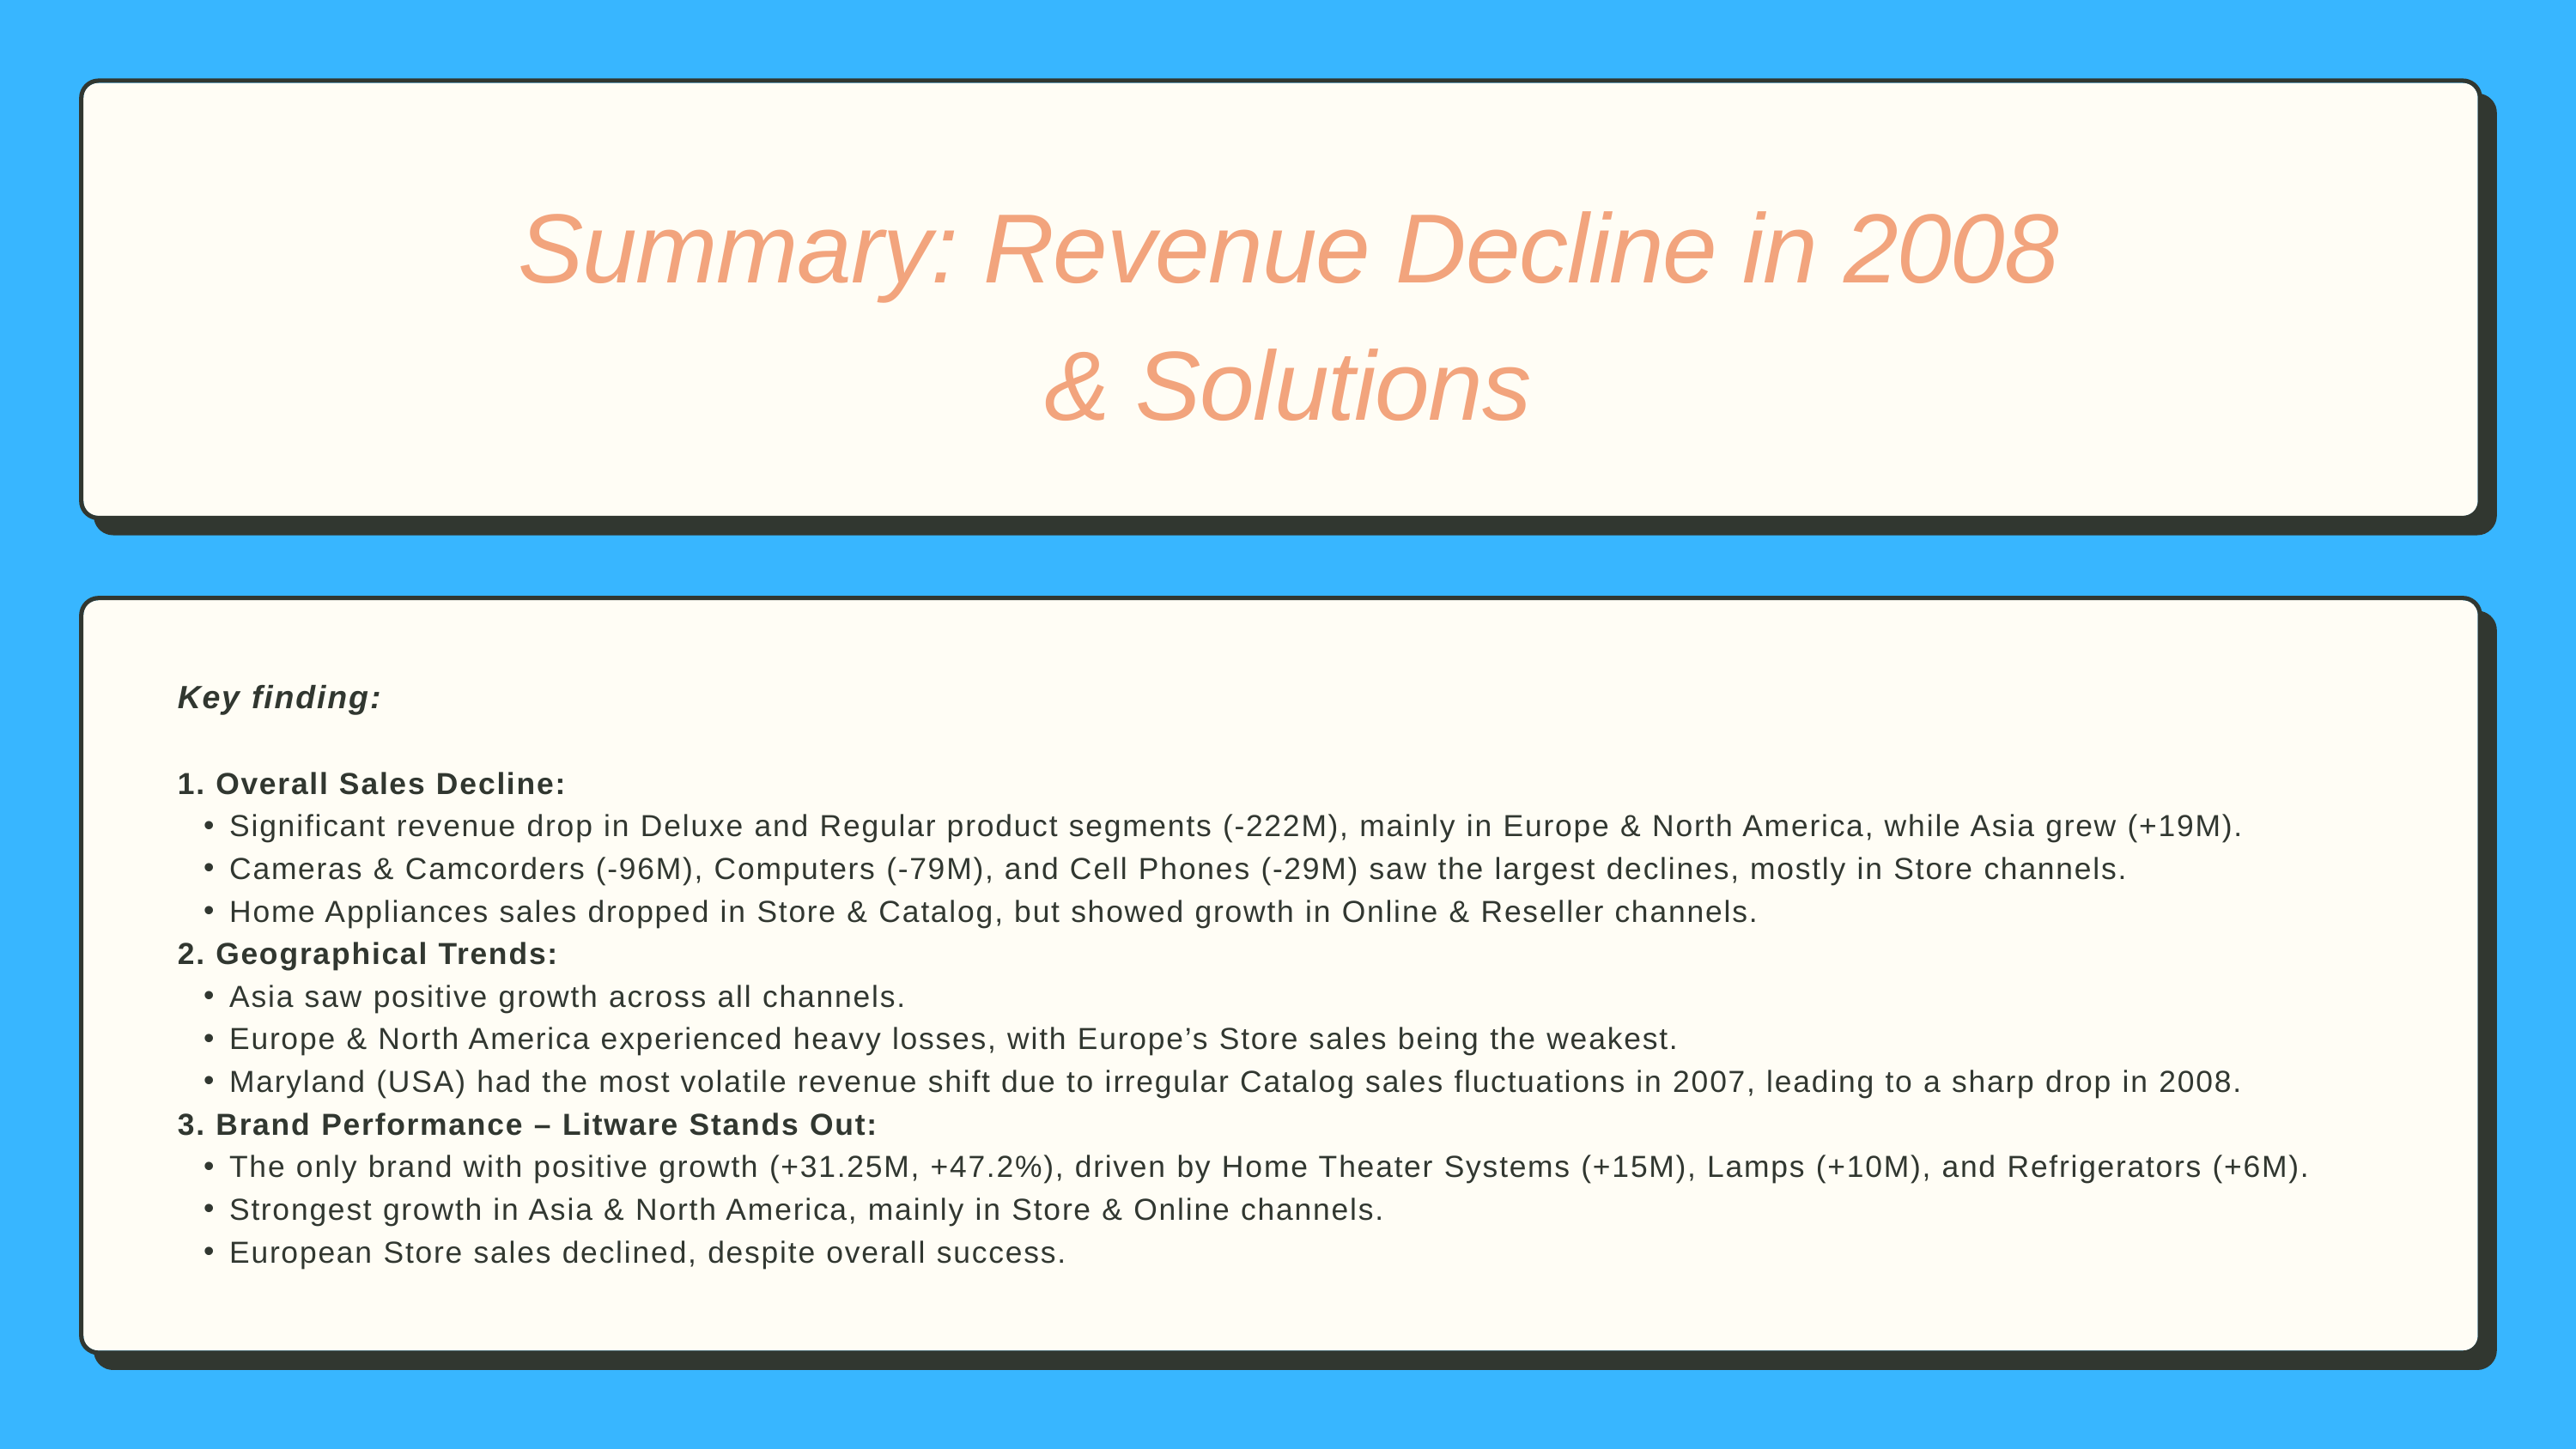

Summary: Revenue Decline in 2008 & Solutions

Key finding:

1. Overall Sales Decline:
Significant revenue drop in Deluxe and Regular product segments (-222M), mainly in Europe & North America, while Asia grew (+19M).
Cameras & Camcorders (-96M), Computers (-79M), and Cell Phones (-29M) saw the largest declines, mostly in Store channels.
Home Appliances sales dropped in Store & Catalog, but showed growth in Online & Reseller channels.
2. Geographical Trends:
Asia saw positive growth across all channels.
Europe & North America experienced heavy losses, with Europe’s Store sales being the weakest.
Maryland (USA) had the most volatile revenue shift due to irregular Catalog sales fluctuations in 2007, leading to a sharp drop in 2008.
3. Brand Performance – Litware Stands Out:
The only brand with positive growth (+31.25M, +47.2%), driven by Home Theater Systems (+15M), Lamps (+10M), and Refrigerators (+6M).
Strongest growth in Asia & North America, mainly in Store & Online channels.
European Store sales declined, despite overall success.